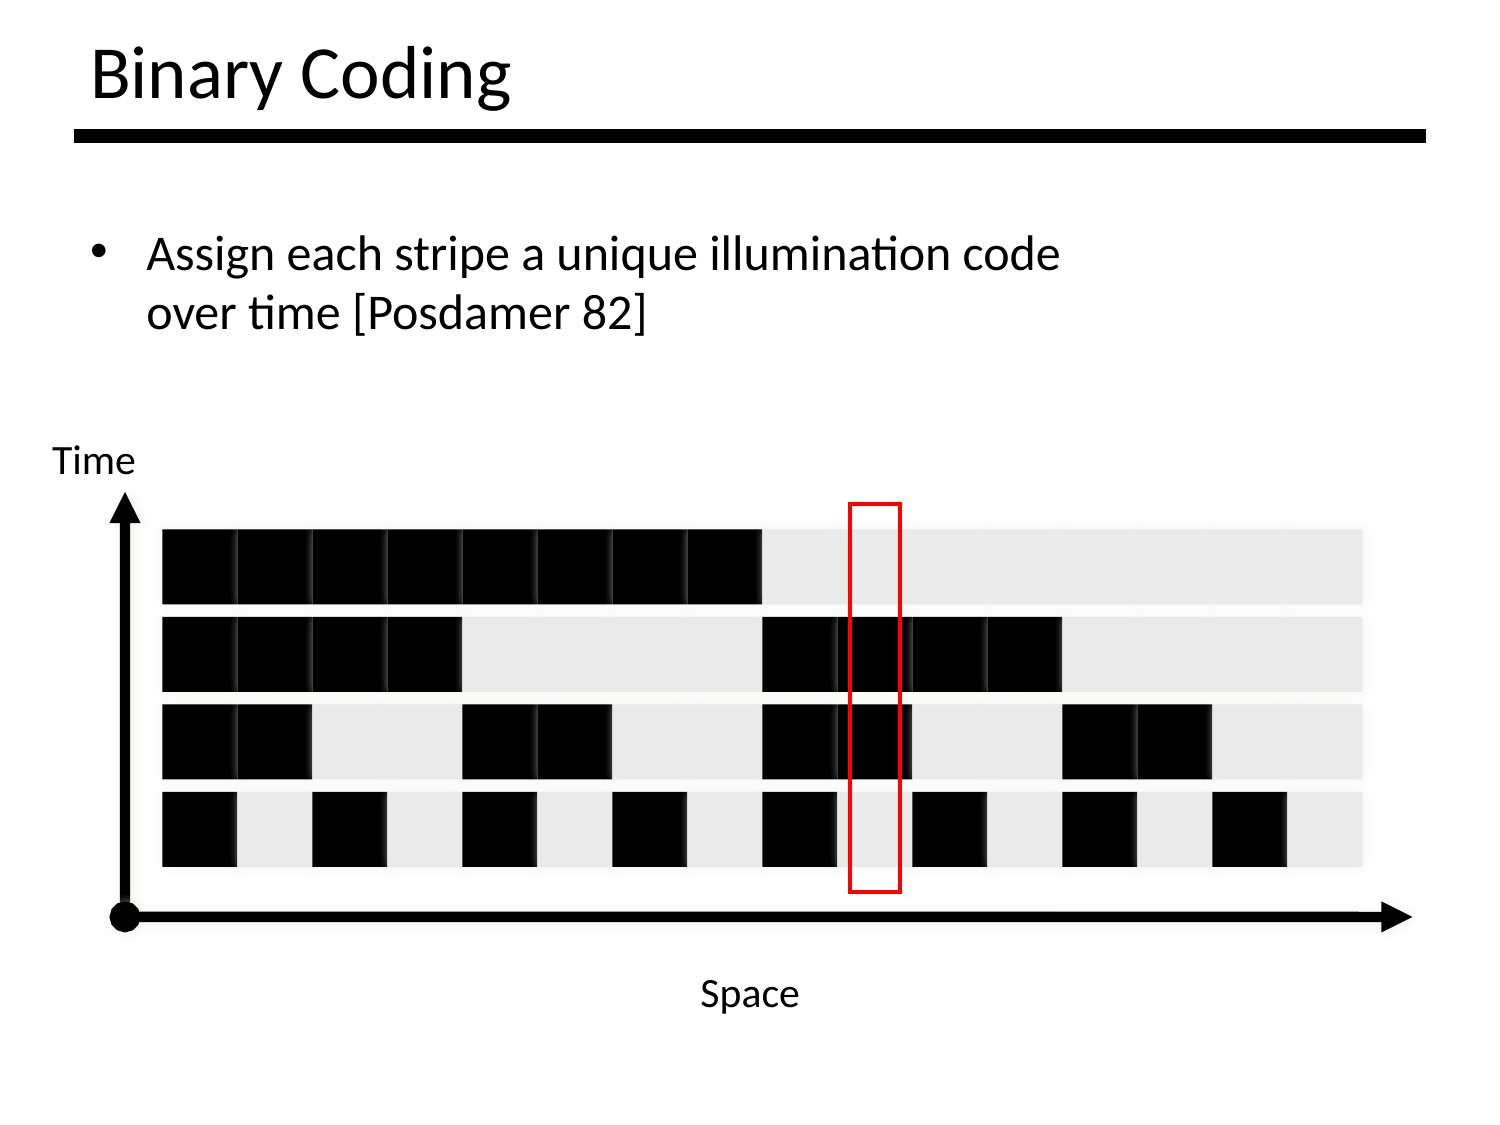

# Binary Coding

Assign each stripe a unique illumination code
over time [Posdamer 82]
Time

Space